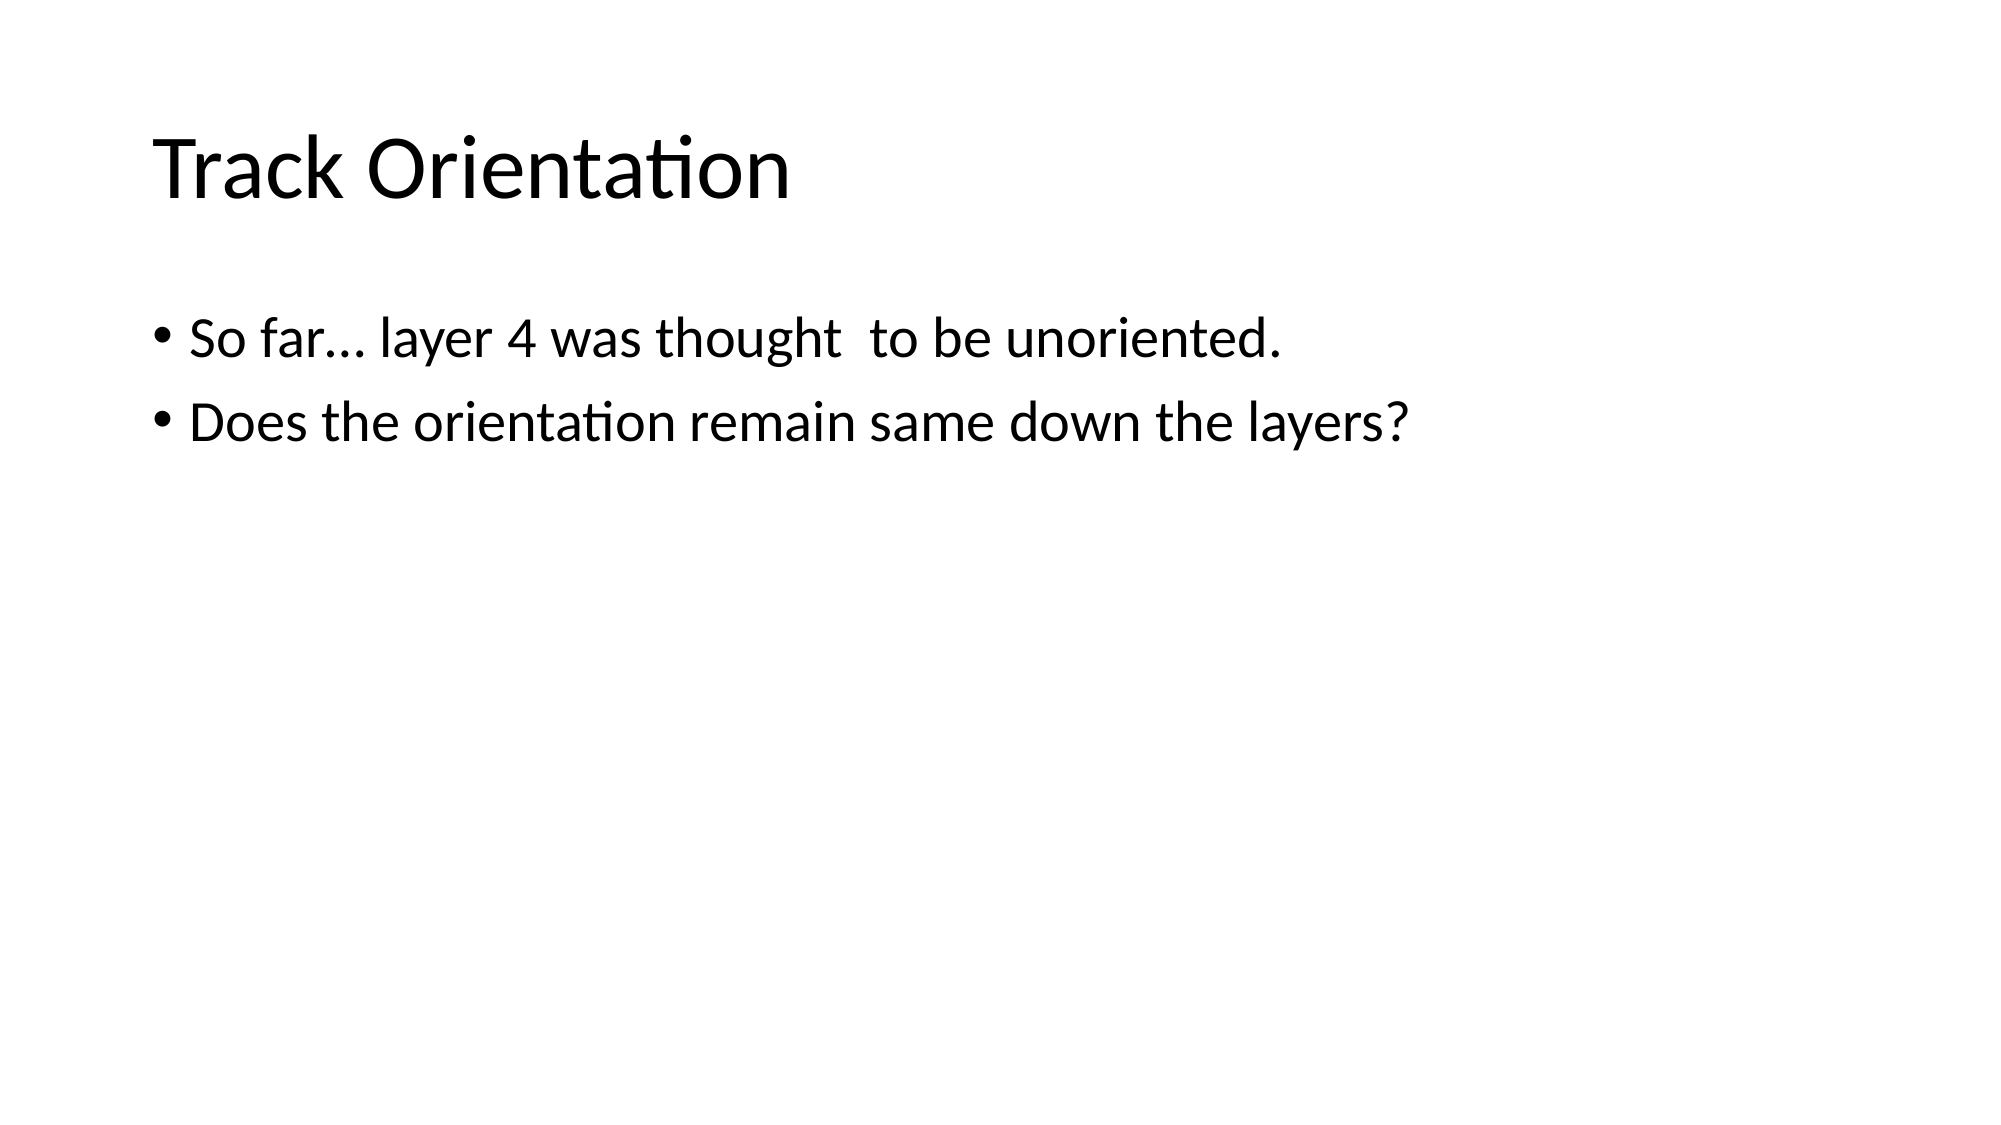

# Track Orientation
So far… layer 4 was thought  to be unoriented.
Does the orientation remain same down the layers?